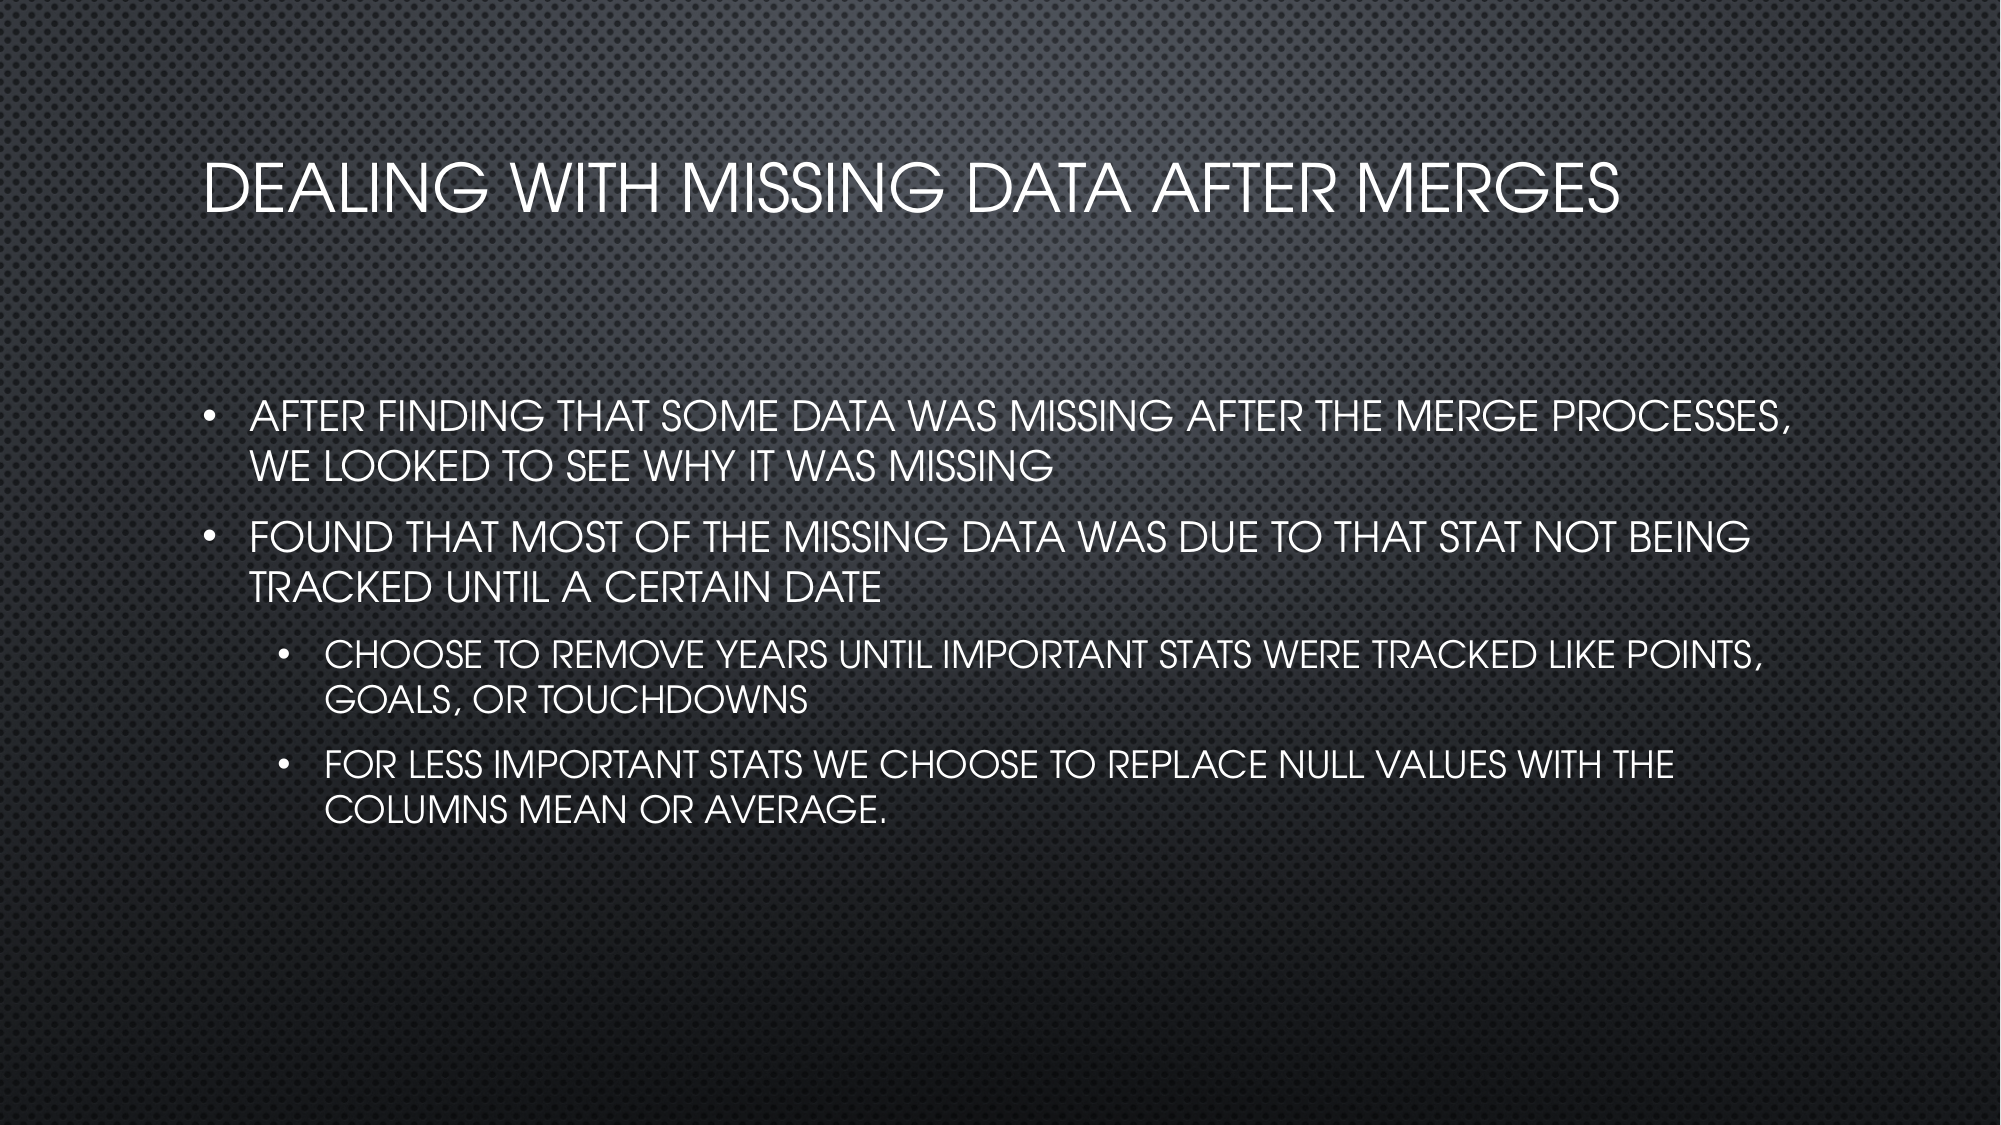

# Dealing with missing data after merges
After finding that some data was missing after the merge processes, we looked to see why it was missing
Found that most of the missing data was due to that stat not being tracked until a certain date
Choose to remove years until important stats were tracked like Points, Goals, or Touchdowns
For less important stats we choose to replace null values with the columns mean or average.